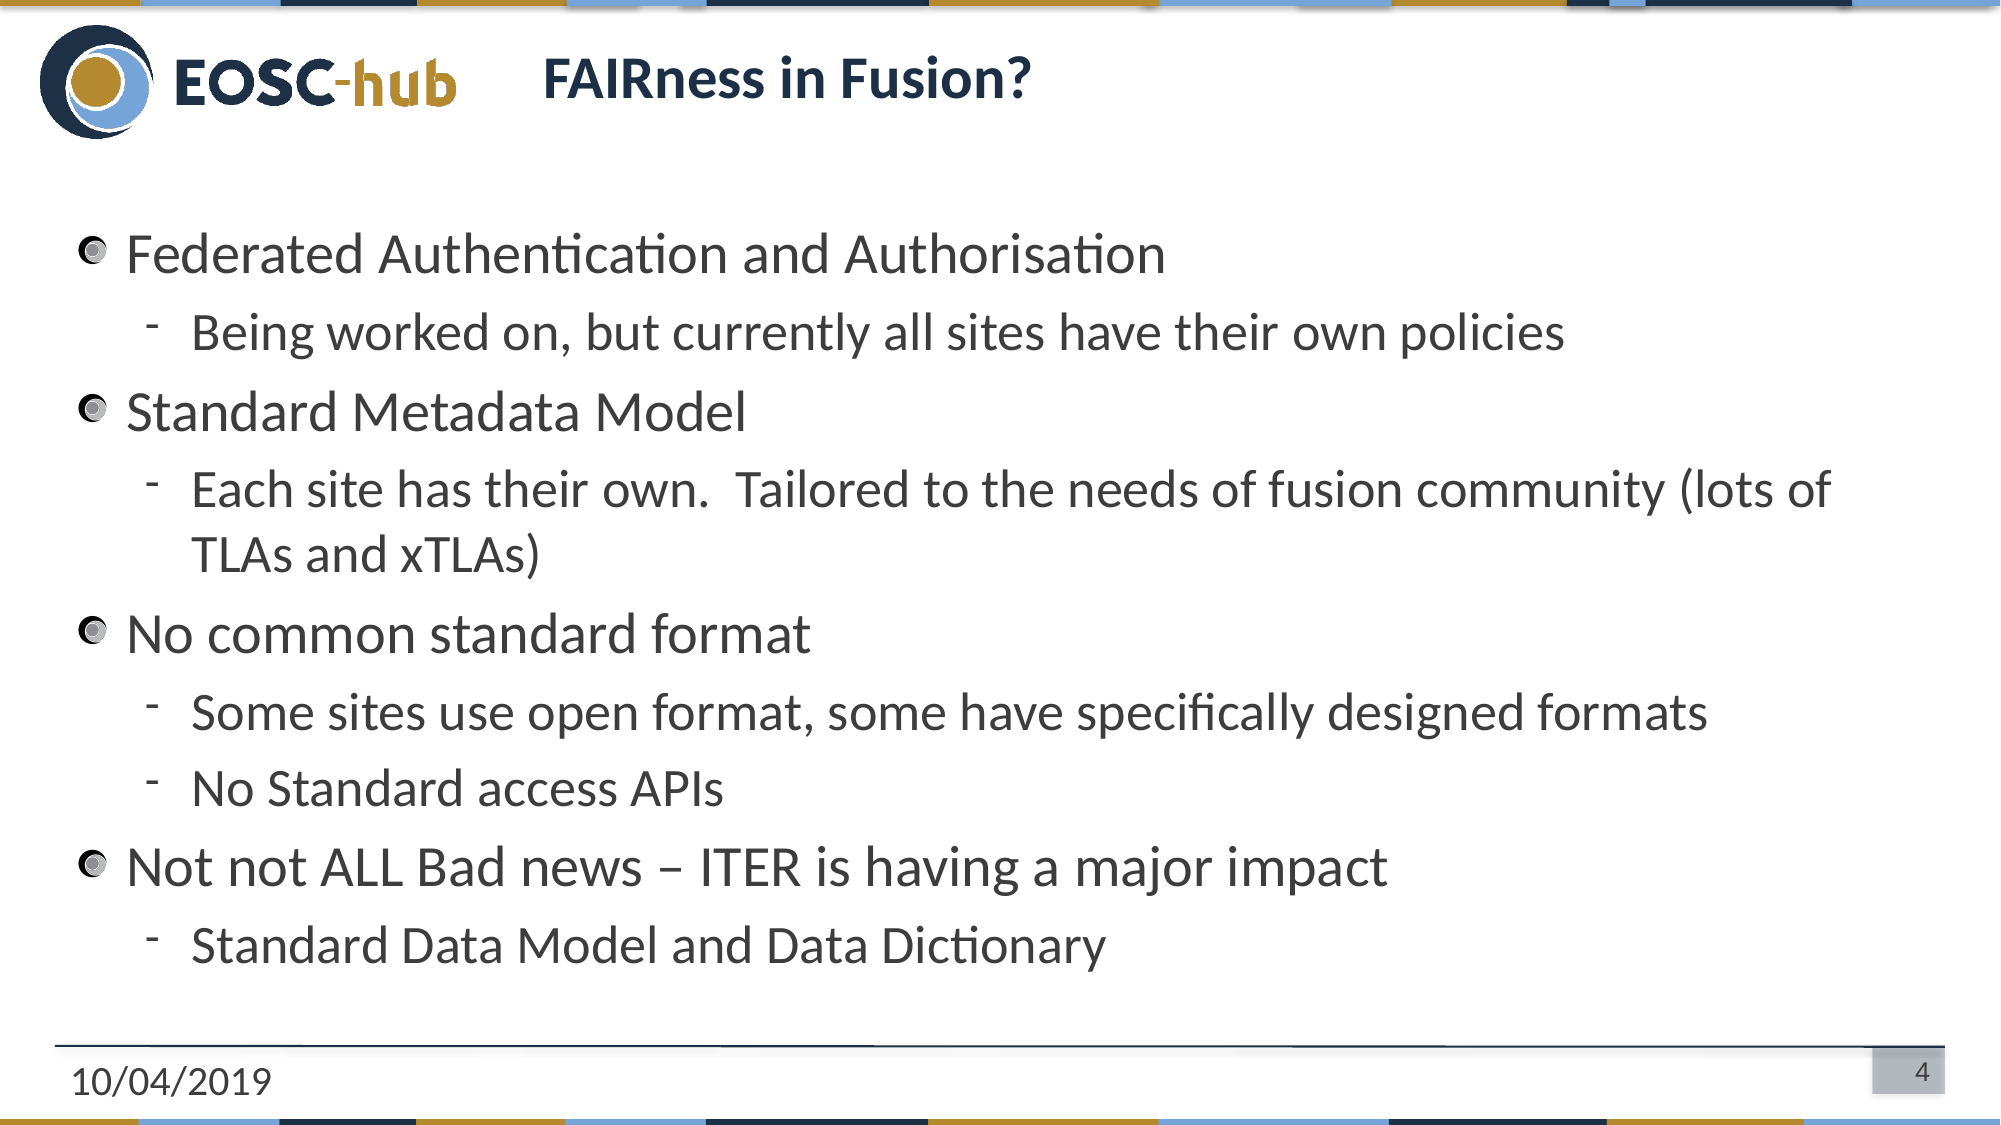

# FAIRness in Fusion?
Federated Authentication and Authorisation
Being worked on, but currently all sites have their own policies
Standard Metadata Model
Each site has their own.  Tailored to the needs of fusion community (lots of TLAs and xTLAs)
No common standard format
Some sites use open format, some have specifically designed formats
No Standard access APIs
Not not ALL Bad news – ITER is having a major impact
Standard Data Model and Data Dictionary
10/04/2019
4